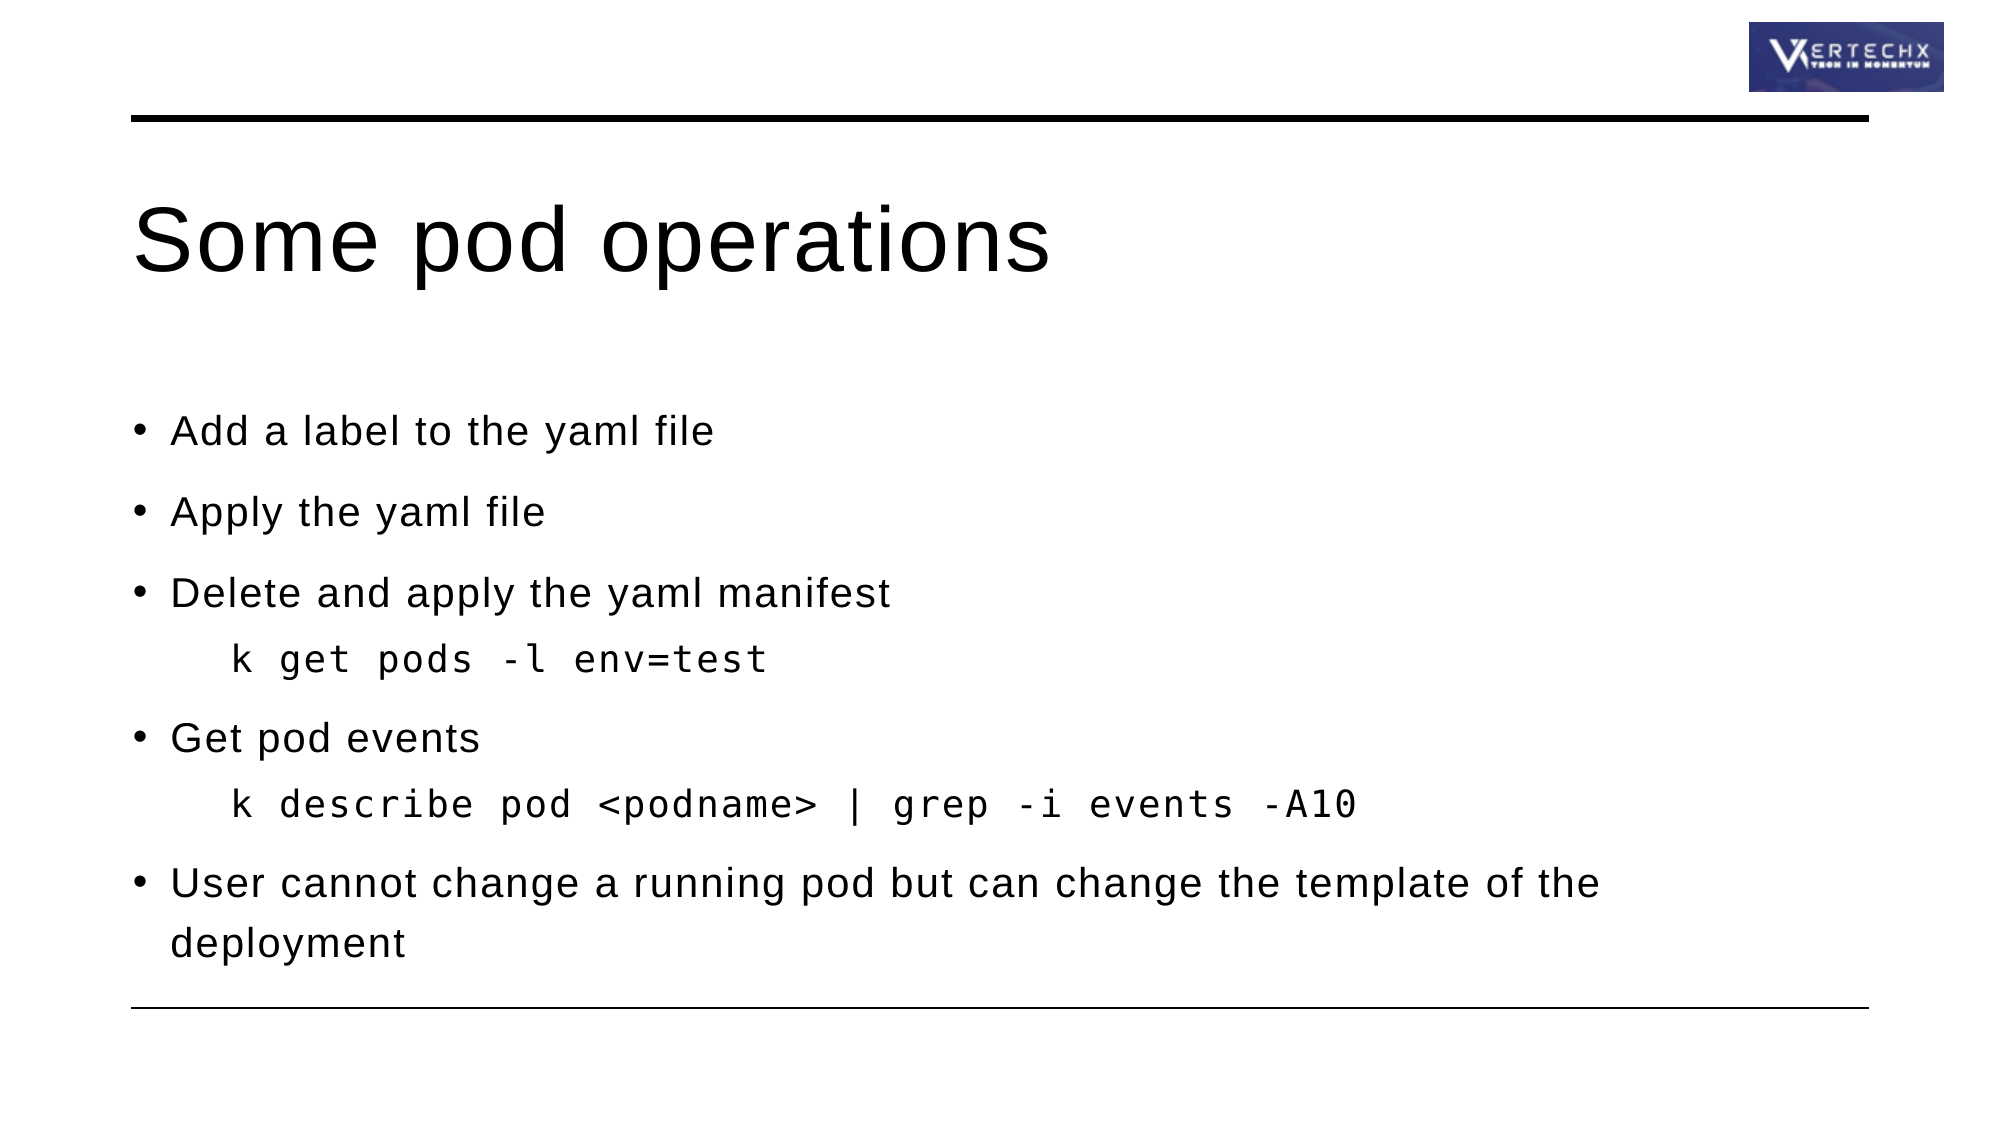

# Some pod operations
Add a label to the yaml file
Apply the yaml file
Delete and apply the yaml manifest
 k get pods -l env=test
Get pod events
 k describe pod <podname> | grep -i events -A10
User cannot change a running pod but can change the template of the deployment